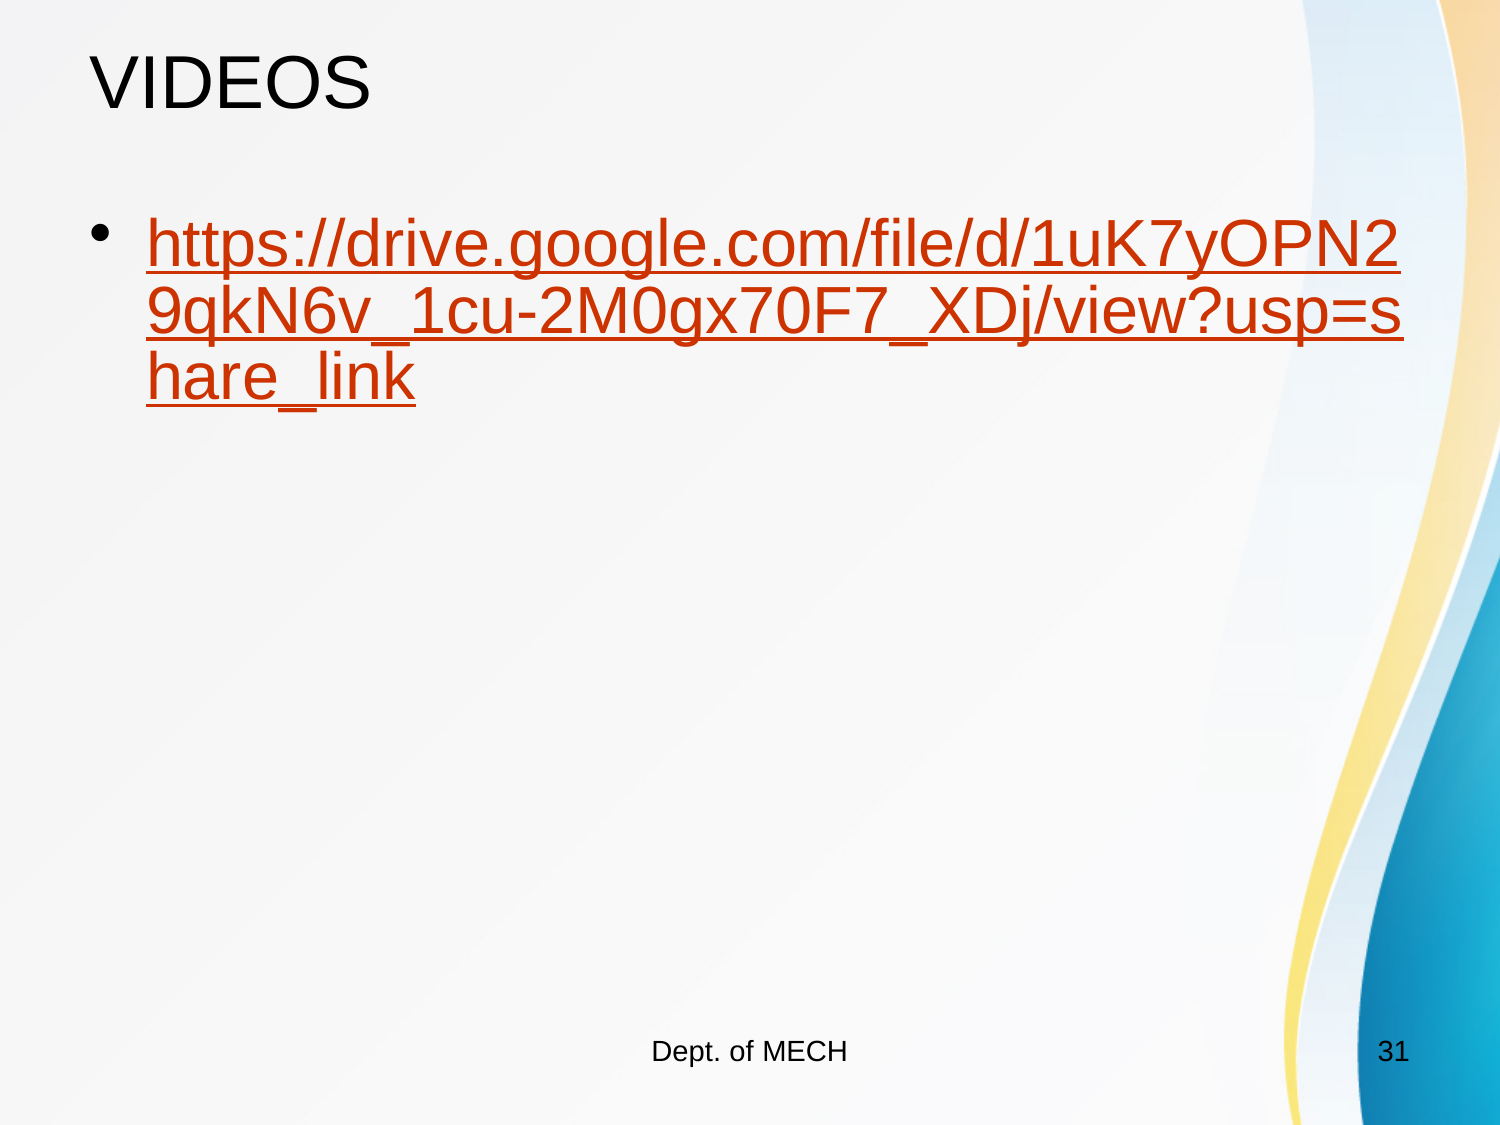

# VIDEOS
https://drive.google.com/file/d/1uK7yOPN29qkN6v_1cu-2M0gx70F7_XDj/view?usp=share_link
Dept. of MECH
31